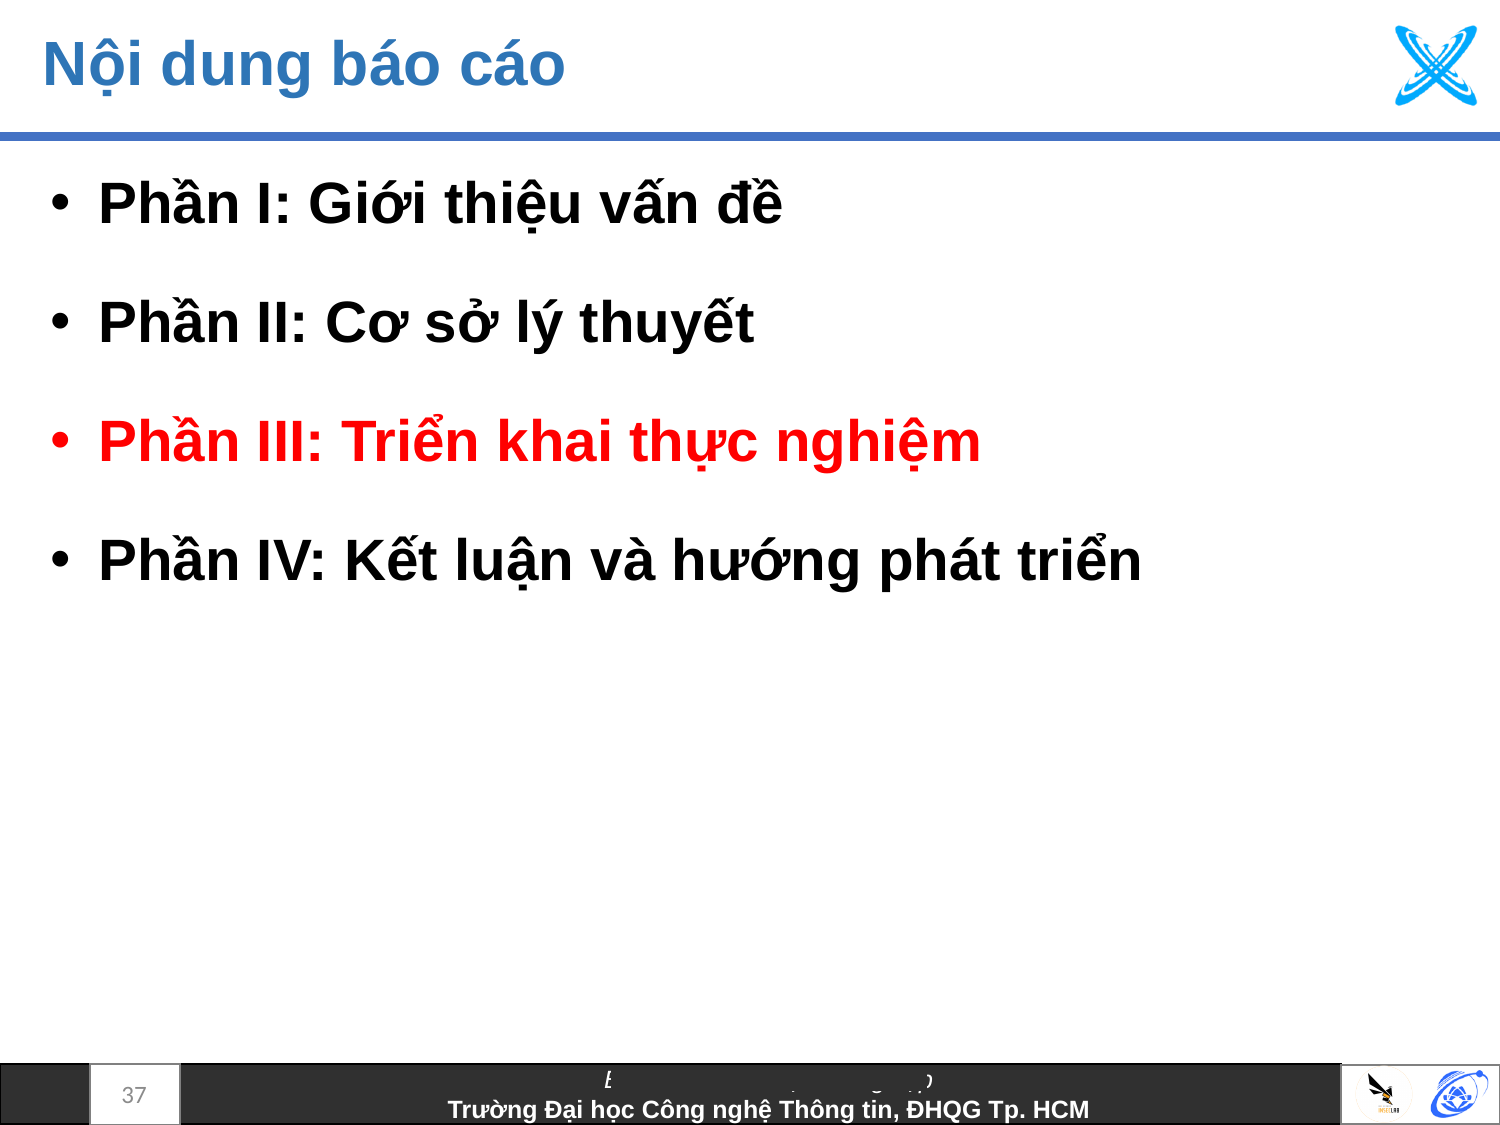

# Nội dung báo cáo
Phần I: Giới thiệu vấn đề
Phần II: Cơ sở lý thuyết
Phần III: Triển khai thực nghiệm
Phần IV: Kết luận và hướng phát triển

37